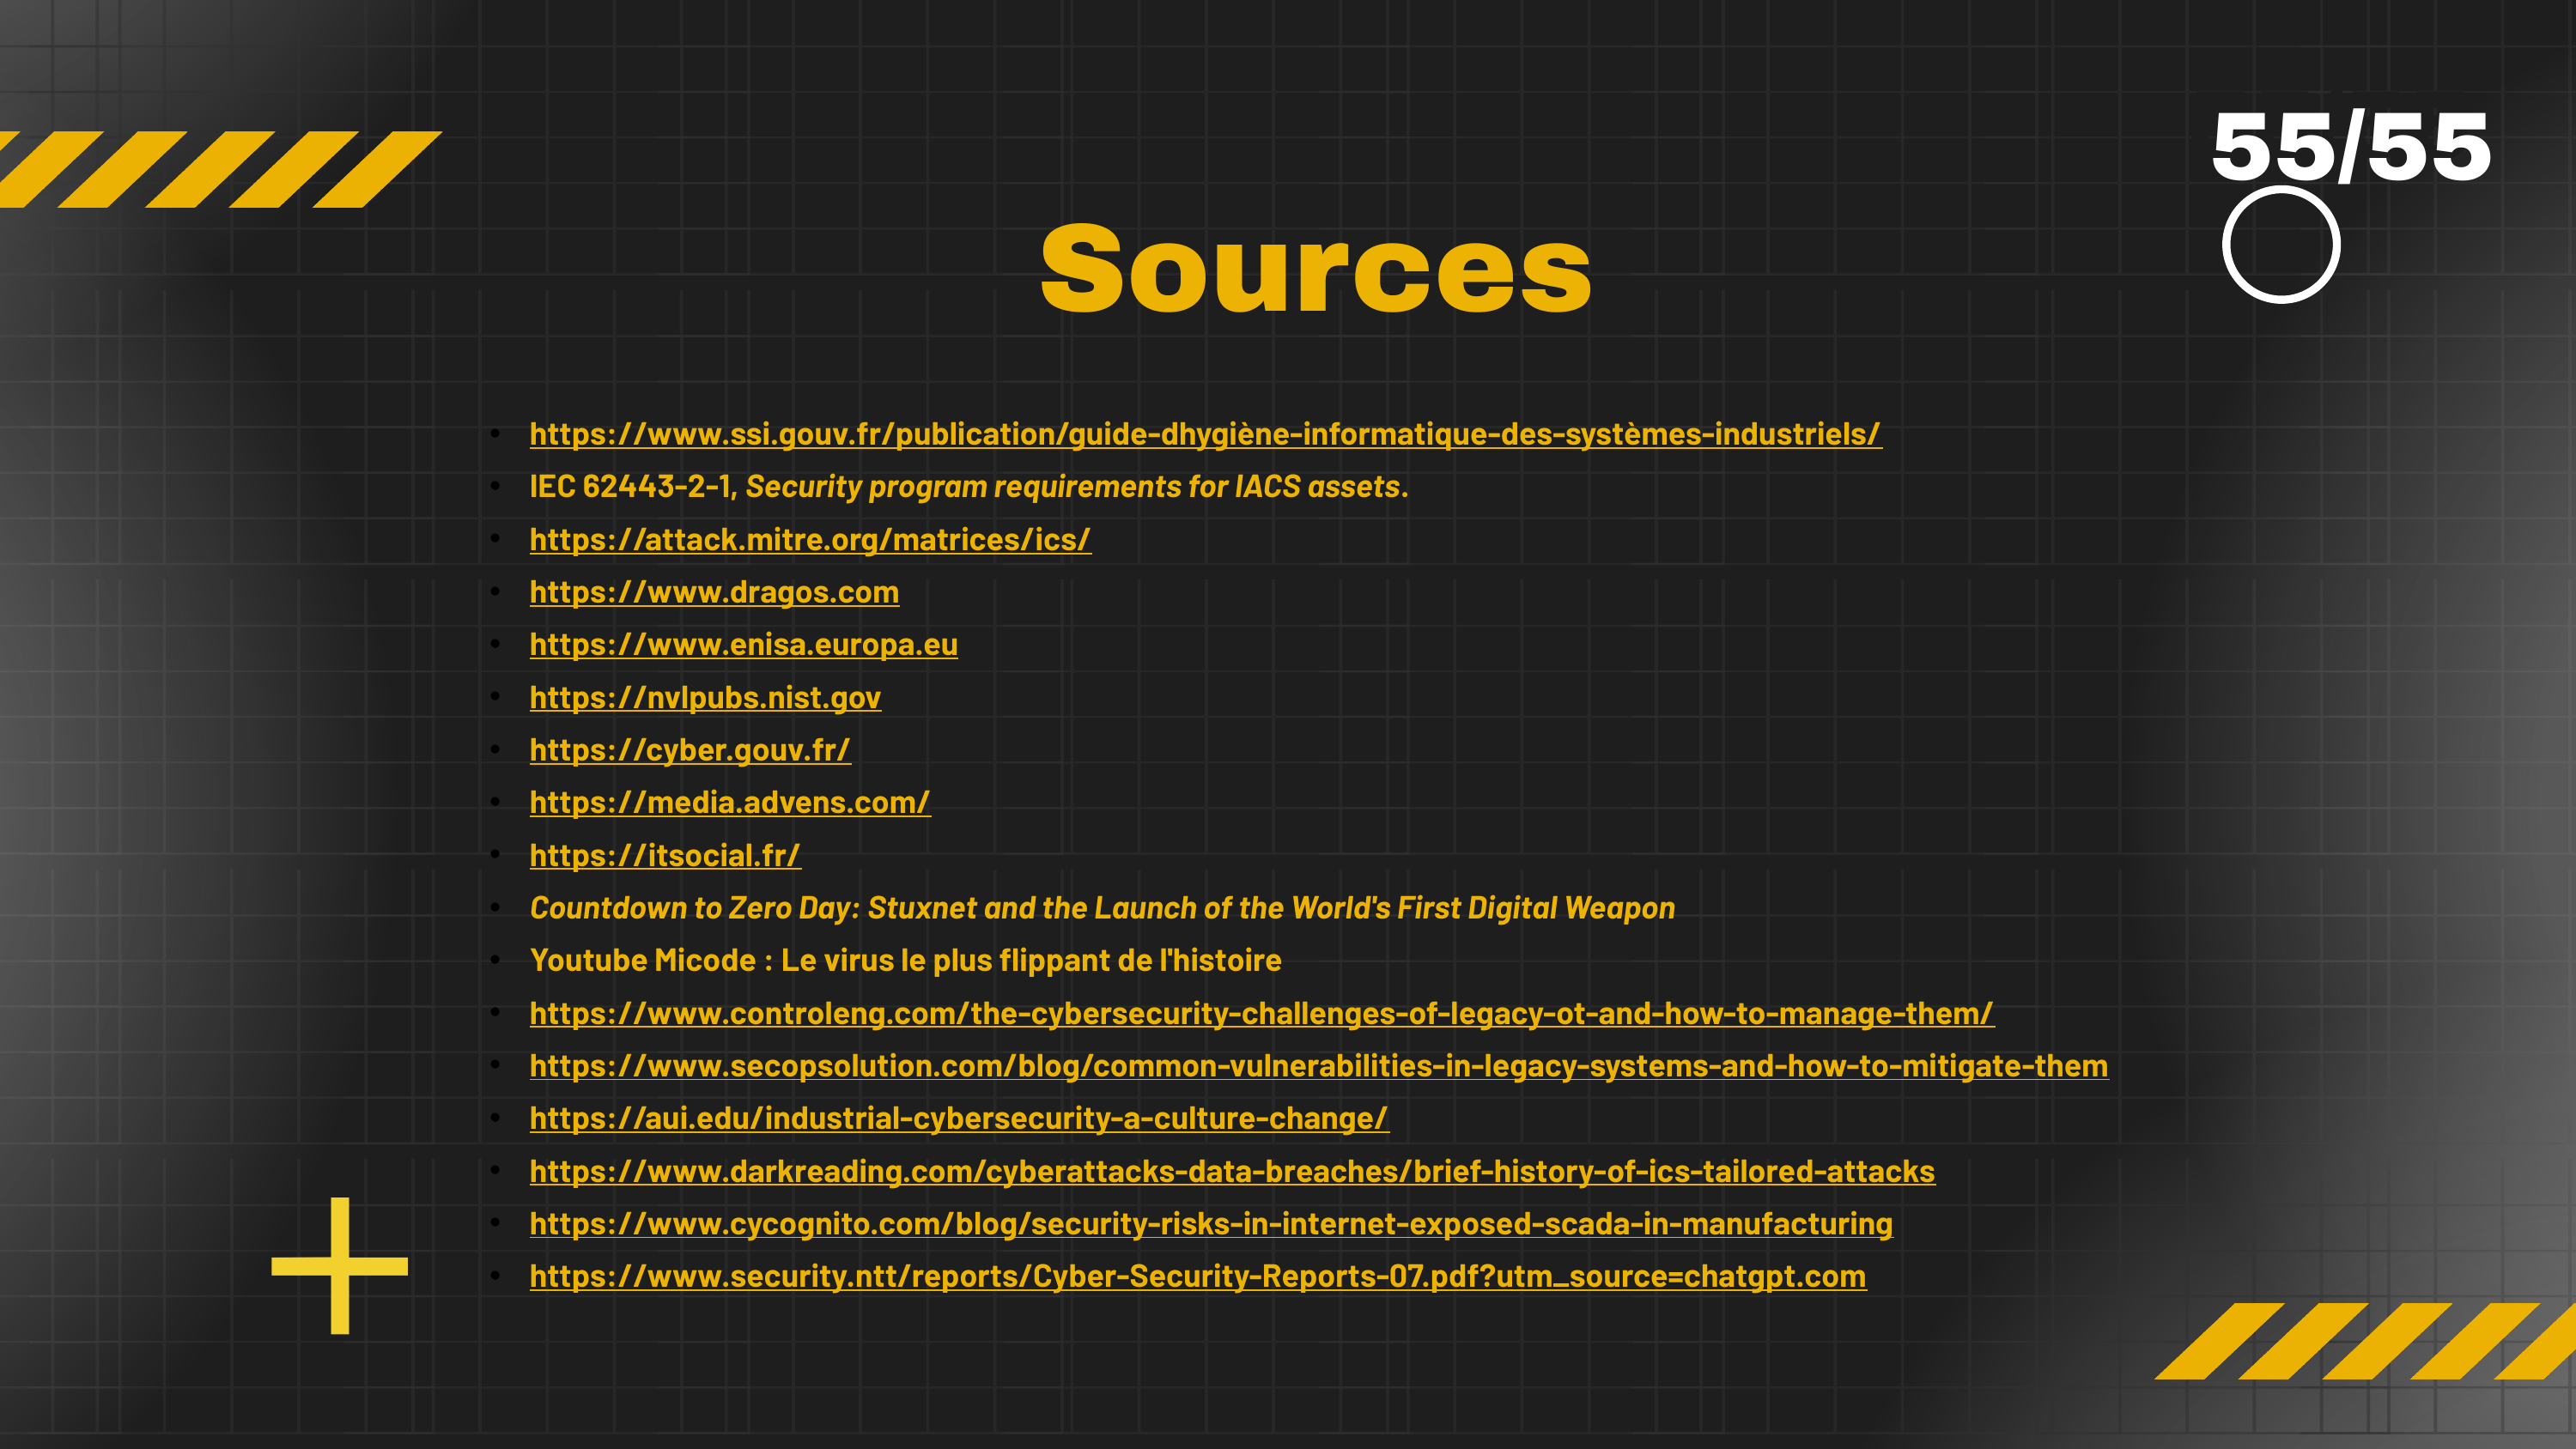

55/55
55/55

Sources

https://www.ssi.gouv.fr/publication/guide-dhygiène-informatique-des-systèmes-industriels/
IEC 62443-2-1, Security program requirements for IACS assets.
https://attack.mitre.org/matrices/ics/
https://www.dragos.com
https://www.enisa.europa.eu
https://nvlpubs.nist.gov
https://cyber.gouv.fr/
https://media.advens.com/
https://itsocial.fr/
Countdown to Zero Day: Stuxnet and the Launch of the World's First Digital Weapon
Youtube Micode : Le virus le plus flippant de l'histoire
https://www.controleng.com/the-cybersecurity-challenges-of-legacy-ot-and-how-to-manage-them/
https://www.secopsolution.com/blog/common-vulnerabilities-in-legacy-systems-and-how-to-mitigate-them
https://aui.edu/industrial-cybersecurity-a-culture-change/
https://www.darkreading.com/cyberattacks-data-breaches/brief-history-of-ics-tailored-attacks
https://www.cycognito.com/blog/security-risks-in-internet-exposed-scada-in-manufacturing
https://www.security.ntt/reports/Cyber-Security-Reports-07.pdf?utm_source=chatgpt.com